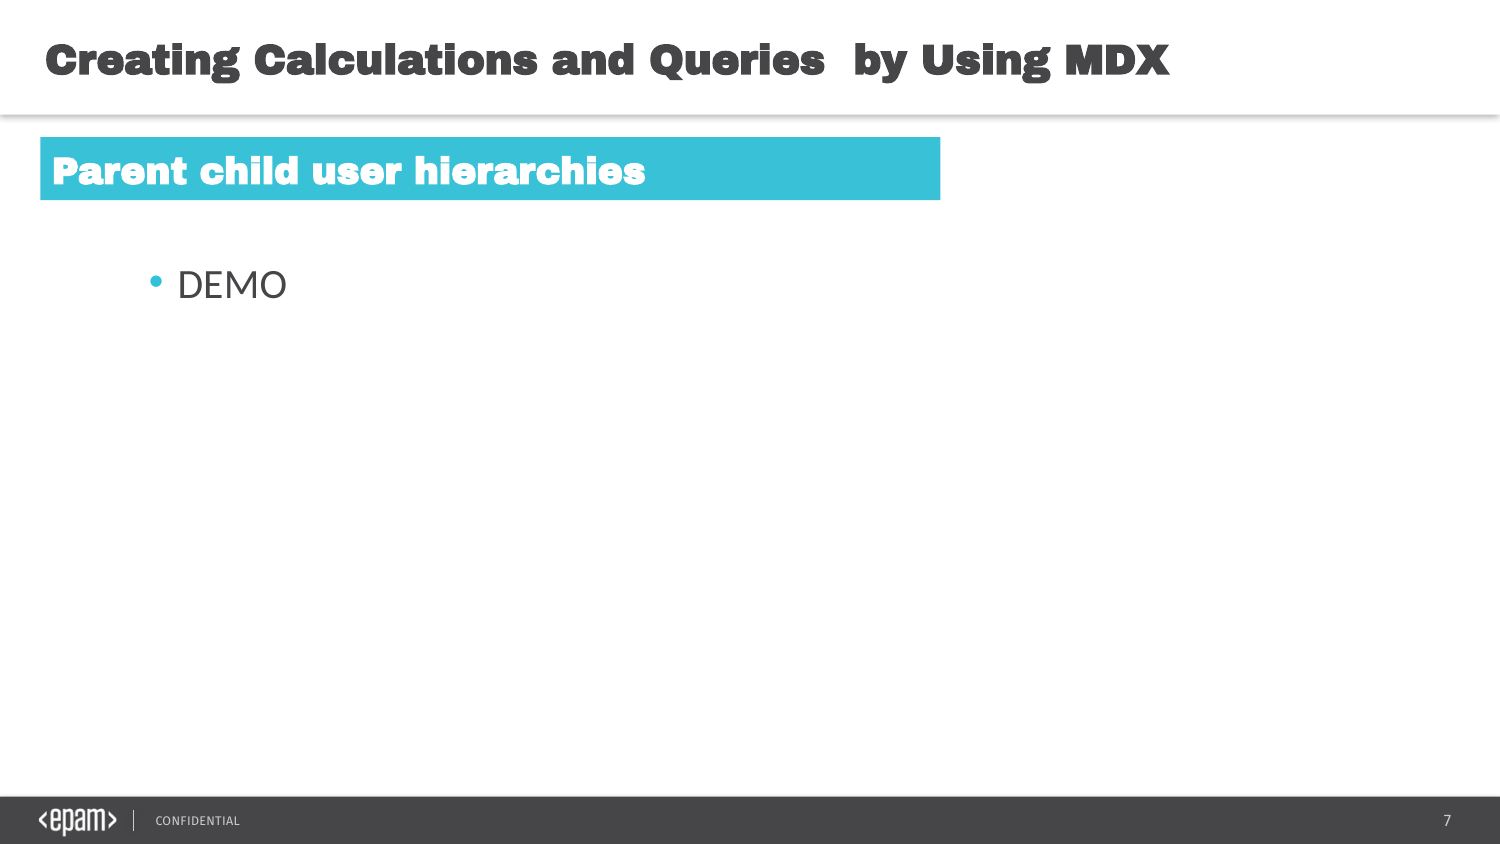

Creating Calculations and Queries  by Using MDX
Parent child user hierarchies
DEMO